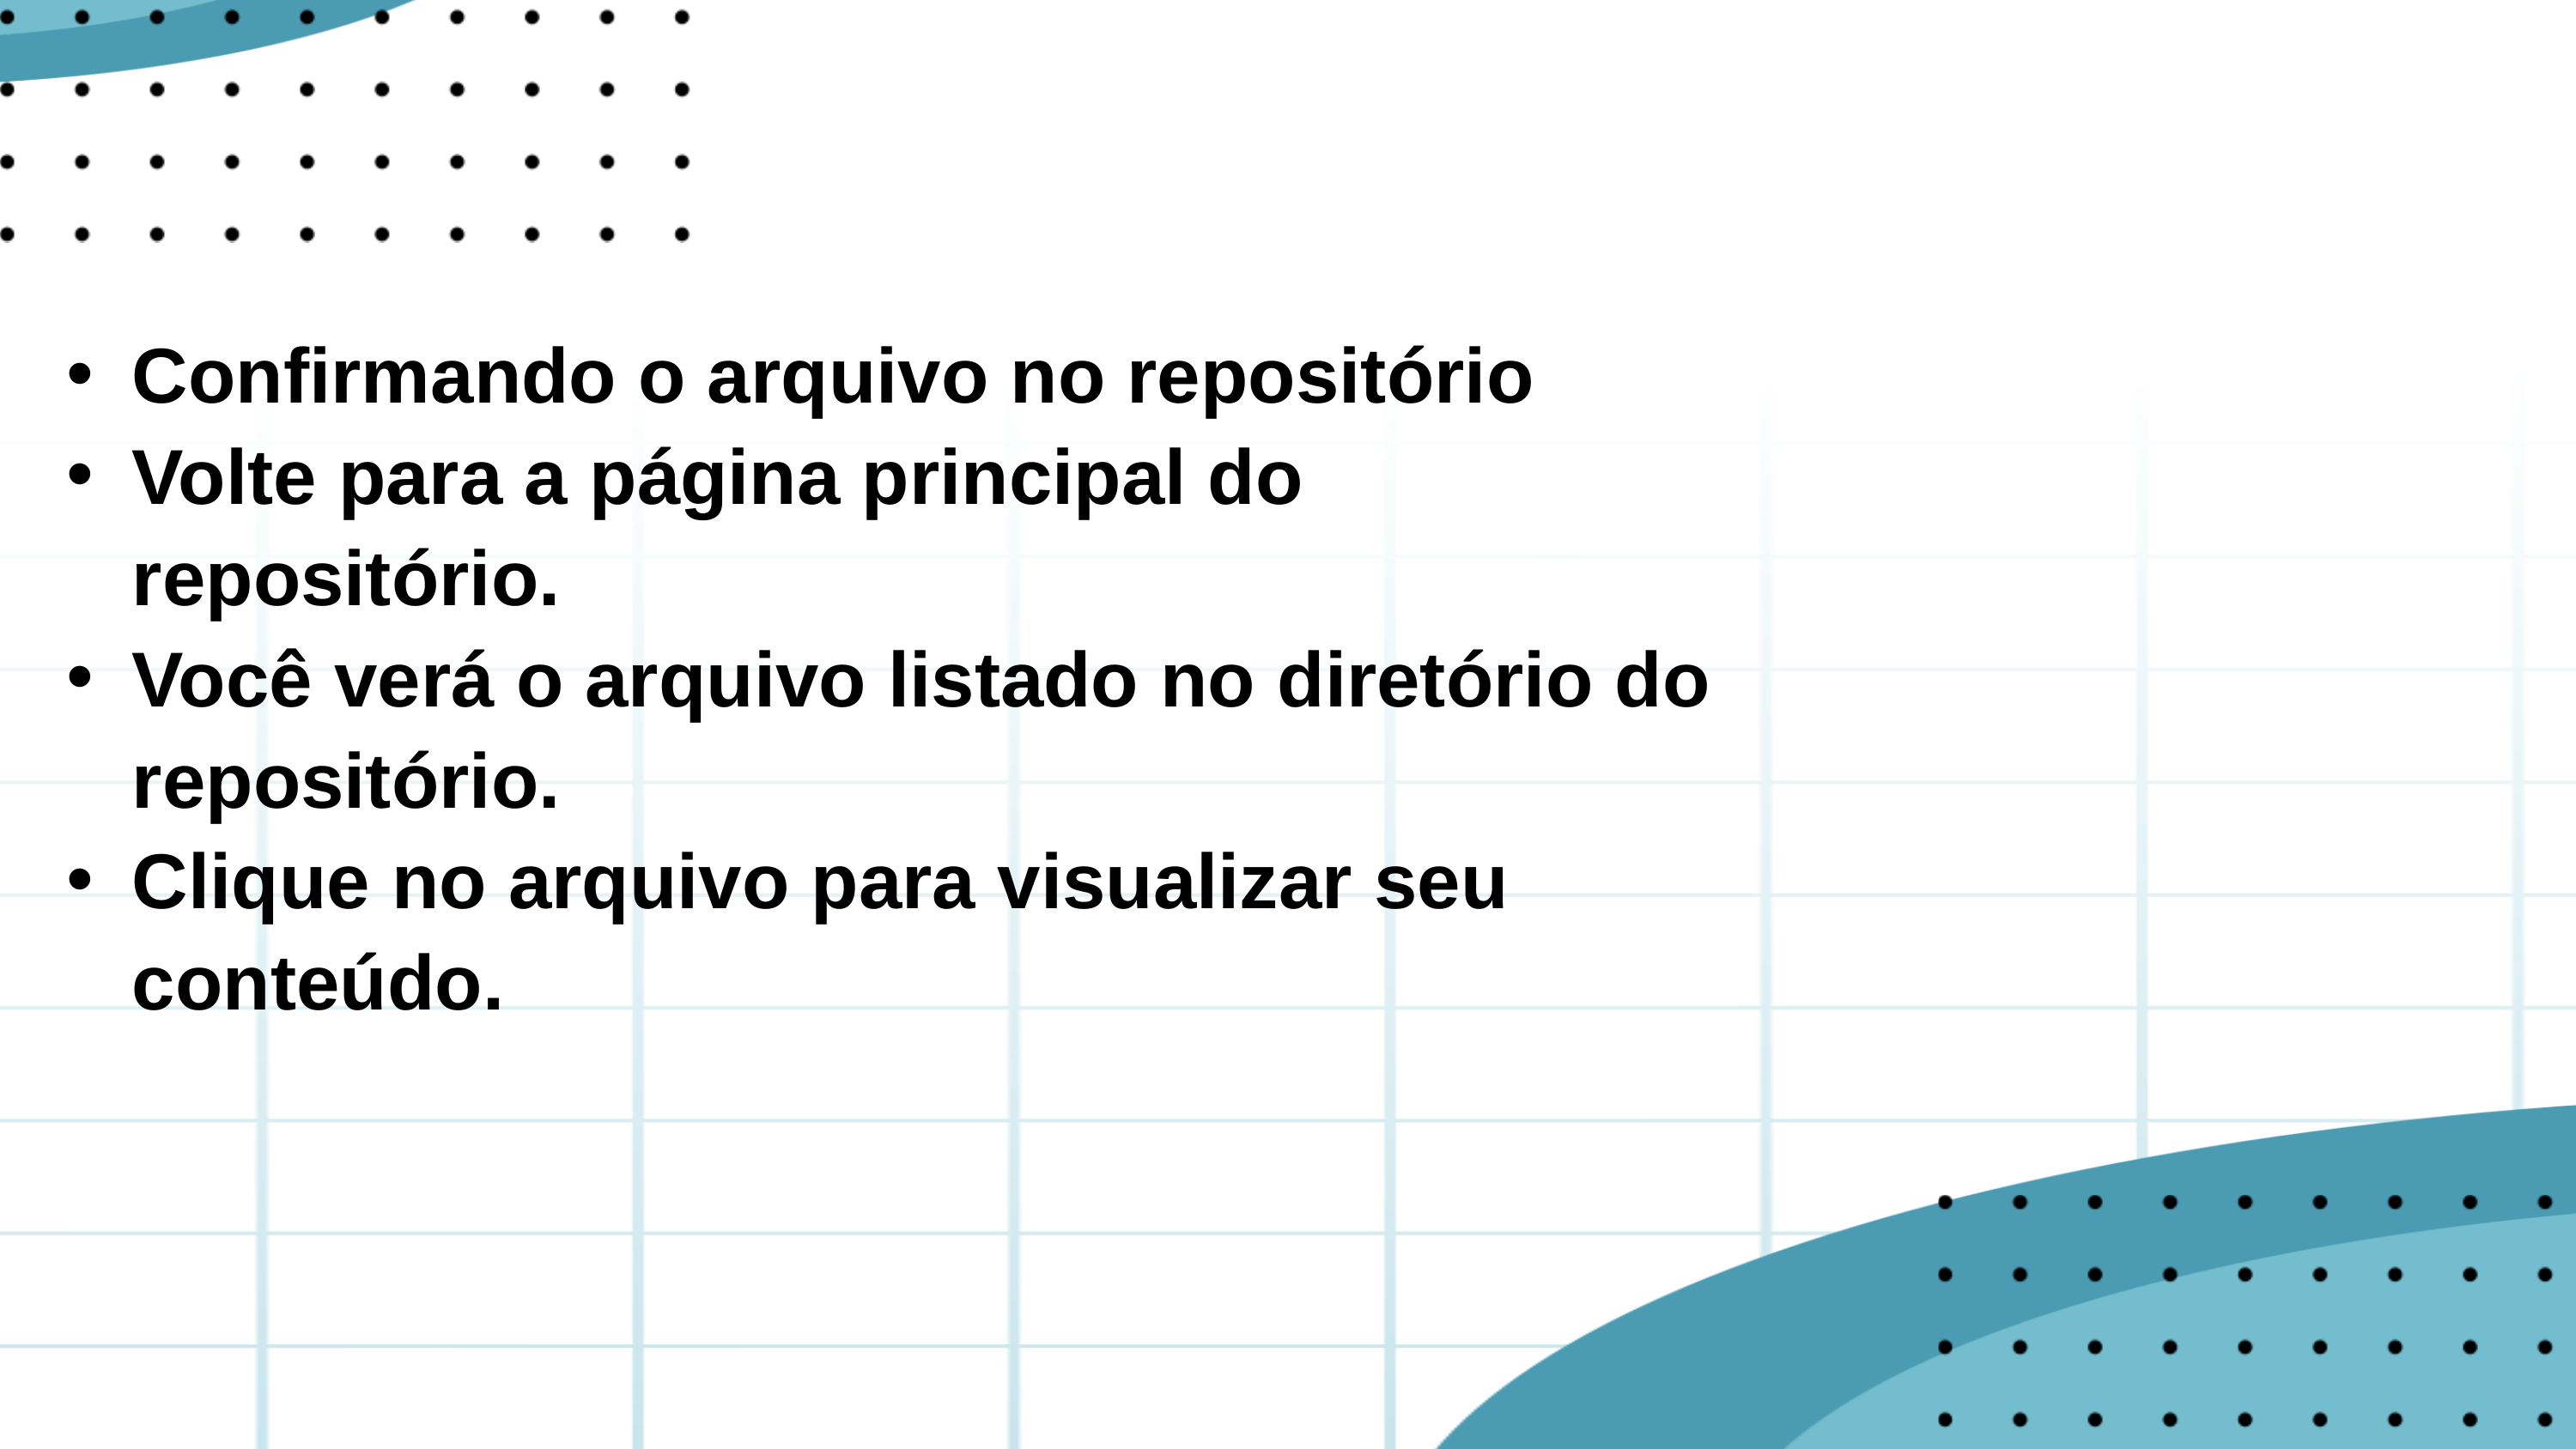

Confirmando o arquivo no repositório
Volte para a página principal do repositório.
Você verá o arquivo listado no diretório do repositório.
Clique no arquivo para visualizar seu conteúdo.